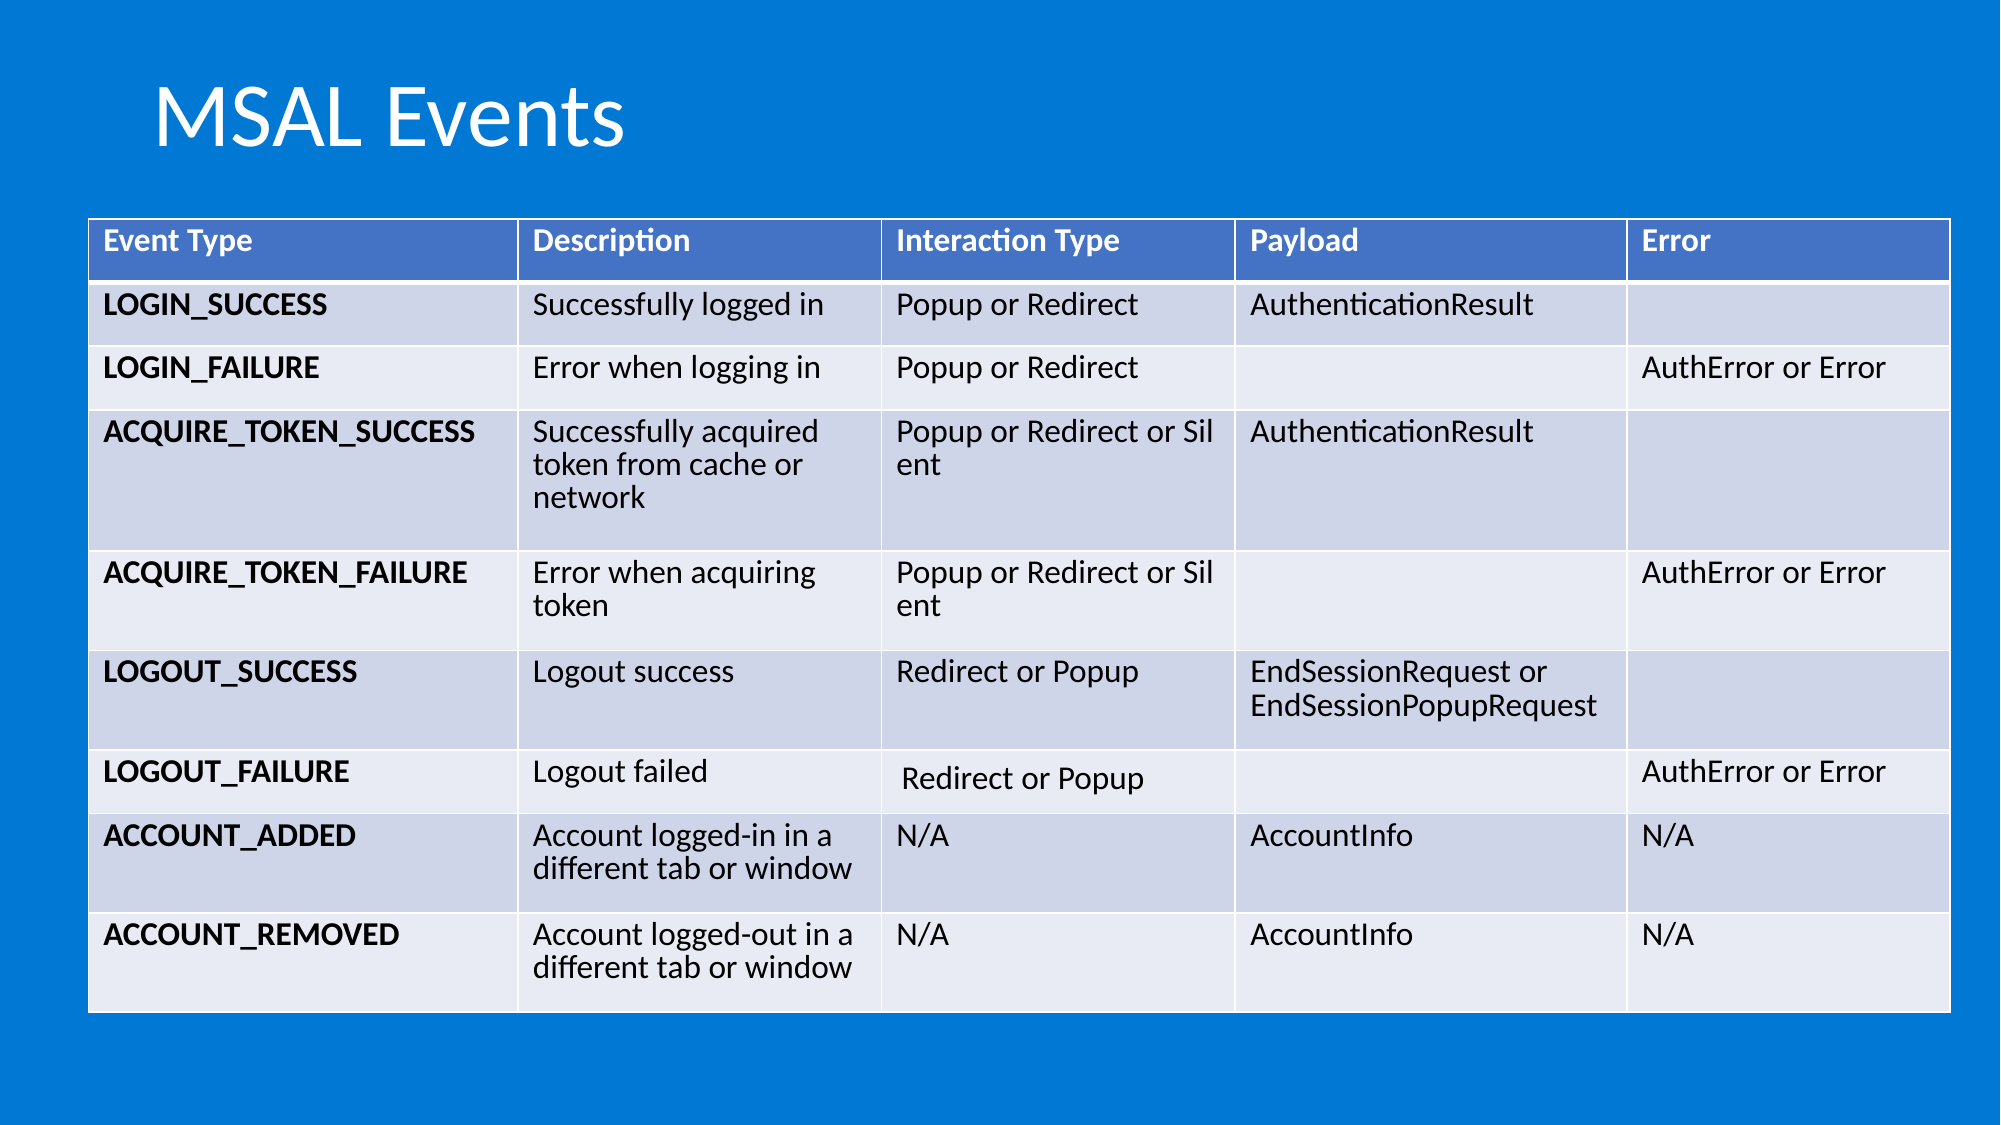

MSAL Events
| Event Type | Description | Interaction Type | Payload | Error |
| --- | --- | --- | --- | --- |
| LOGIN\_SUCCESS | Successfully logged in | Popup or Redirect | AuthenticationResult |  |
| LOGIN\_FAILURE | Error when logging in | Popup or Redirect |  | AuthError or Error |
| ACQUIRE\_TOKEN\_SUCCESS | Successfully acquired token from cache or network | Popup or Redirect or Silent | AuthenticationResult |  |
| ACQUIRE\_TOKEN\_FAILURE | Error when acquiring token | Popup or Redirect or Silent |  | AuthError or Error |
| LOGOUT\_SUCCESS | Logout success | Redirect or Popup | EndSessionRequest or EndSessionPopupRequest |  |
| LOGOUT\_FAILURE | Logout failed | Redirect or Popup |  | AuthError or Error |
| ACCOUNT\_ADDED | Account logged-in in a different tab or window | N/A | AccountInfo | N/A |
| ACCOUNT\_REMOVED | Account logged-out in a different tab or window | N/A | AccountInfo | N/A |